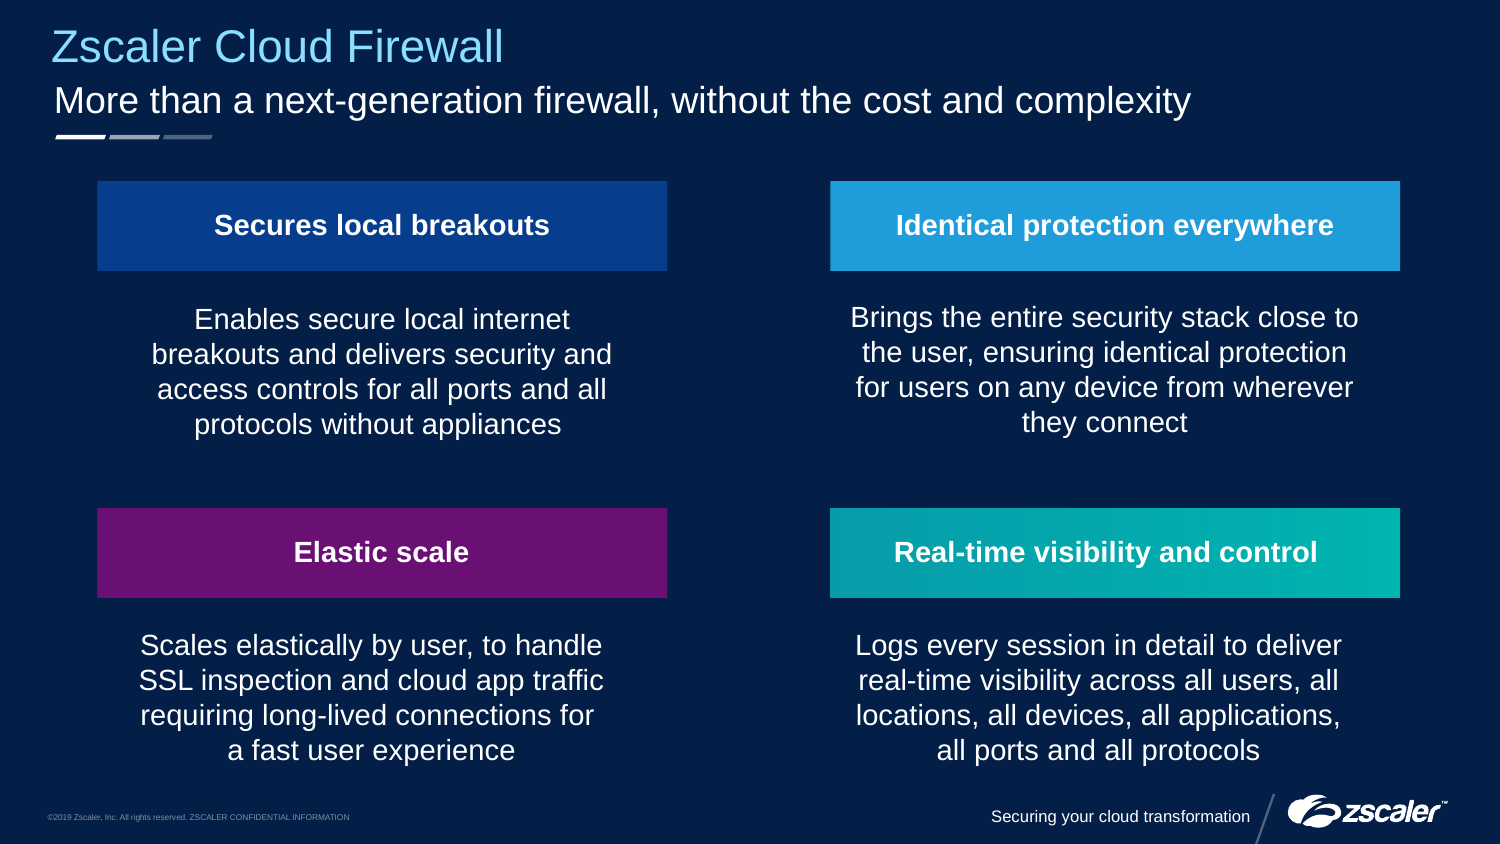

# Zscaler Cloud Firewall
More than a next-generation firewall, without the cost and complexity

Secures local breakouts
Enables secure local internet breakouts and delivers security and access controls for all ports and all protocols without appliances

Identical protection everywhere
Brings the entire security stack close to the user, ensuring identical protection for users on any device from wherever they connect

Elastic scale
Scales elastically by user, to handle SSL inspection and cloud app traffic requiring long-lived connections for
a fast user experience

Real-time visibility and control
Logs every session in detail to deliver real-time visibility across all users, all locations, all devices, all applications, all ports and all protocols